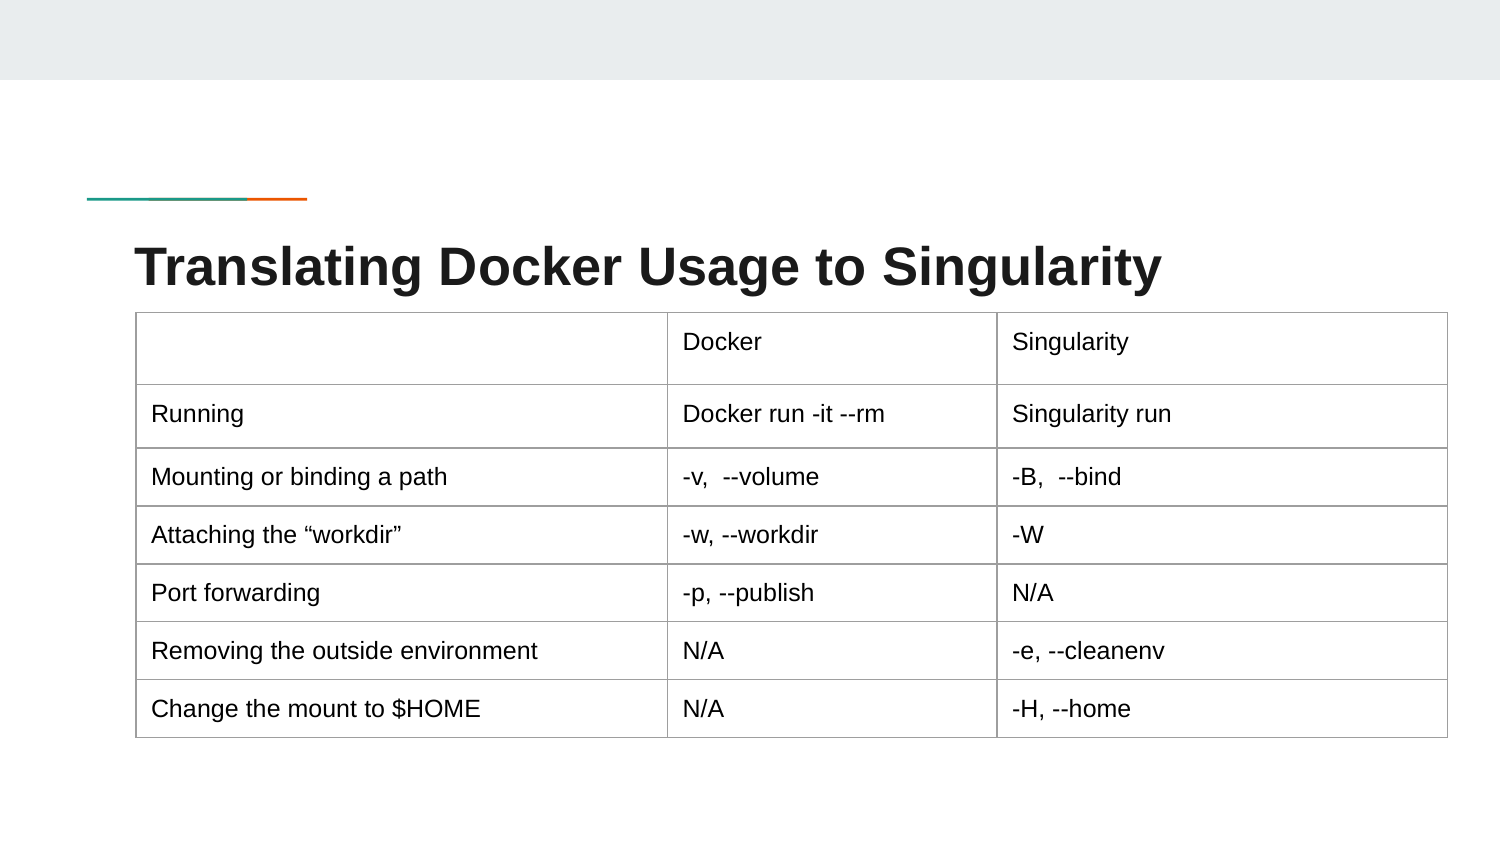

# Translating Docker Usage to Singularity
|  | Docker | Singularity |
| --- | --- | --- |
| Running | Docker run -it --rm | Singularity run |
| Mounting or binding a path | -v, --volume | -B, --bind |
| Attaching the “workdir” | -w, --workdir | -W |
| Port forwarding | -p, --publish | N/A |
| Removing the outside environment | N/A | -e, --cleanenv |
| Change the mount to $HOME | N/A | -H, --home |